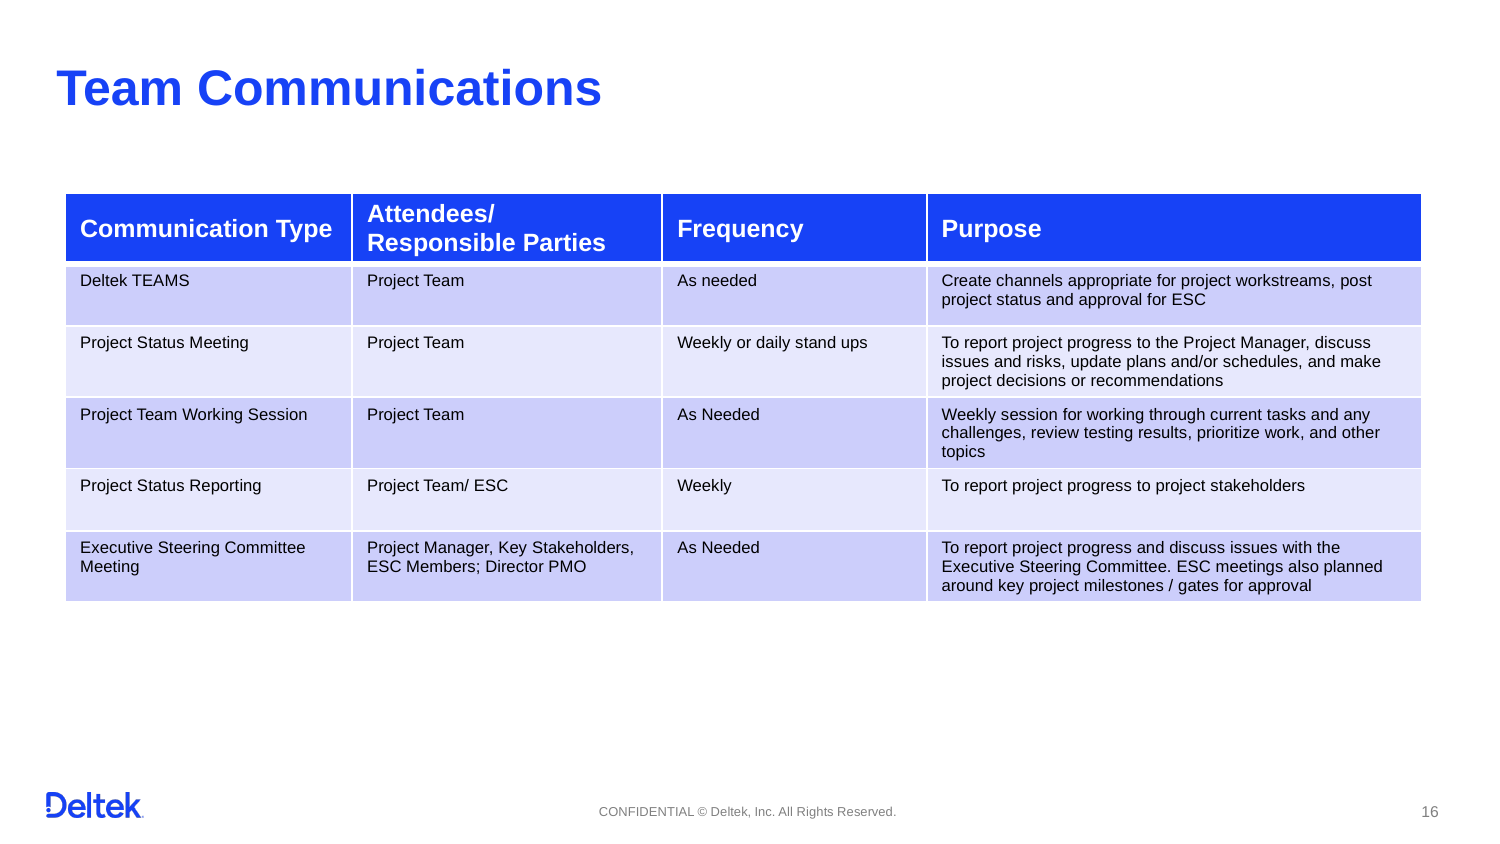

Team Communications
| Communication Type | Attendees/ Responsible Parties | Frequency | Purpose |
| --- | --- | --- | --- |
| Deltek TEAMS | Project Team | As needed | Create channels appropriate for project workstreams, post project status and approval for ESC |
| Project Status Meeting | Project Team | Weekly or daily stand ups | To report project progress to the Project Manager, discuss issues and risks, update plans and/or schedules, and make project decisions or recommendations |
| Project Team Working Session | Project Team | As Needed | Weekly session for working through current tasks and any challenges, review testing results, prioritize work, and other topics |
| Project Status Reporting | Project Team/ ESC | Weekly | To report project progress to project stakeholders |
| Executive Steering Committee Meeting | Project Manager, Key Stakeholders, ESC Members; Director PMO | As Needed | To report project progress and discuss issues with the Executive Steering Committee. ESC meetings also planned around key project milestones / gates for approval |

CONFIDENTIAL © Deltek, Inc. All Rights Reserved.
16